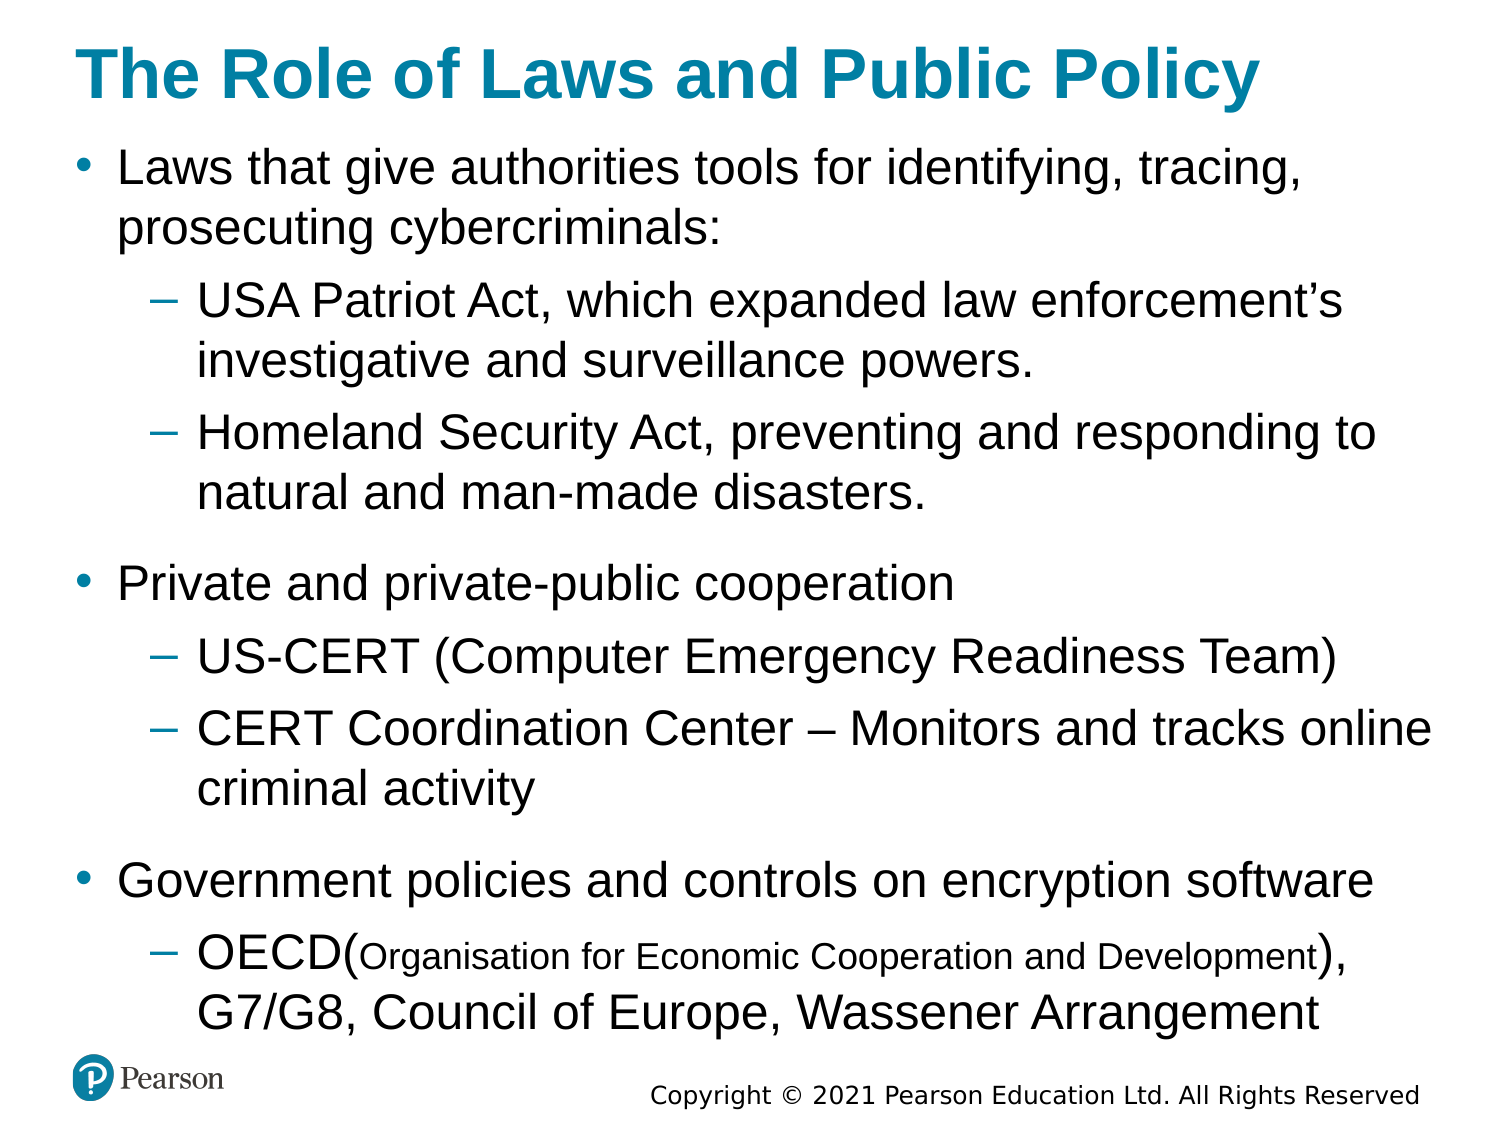

# The Role of Laws and Public Policy
Laws that give authorities tools for identifying, tracing, prosecuting cybercriminals:
U S A Patriot Act, which expanded law enforcement’s investigative and surveillance powers.
Homeland Security Act, preventing and responding to natural and man-made disasters.
Private and private-public cooperation
U S-C E R T (Computer Emergency Readiness Team)
C E R T Coordination Center – Monitors and tracks online criminal activity
Government policies and controls on encryption software
O E C D(Organisation for Economic Cooperation and Development), G7/G8, Council of Europe, Wassener Arrangement